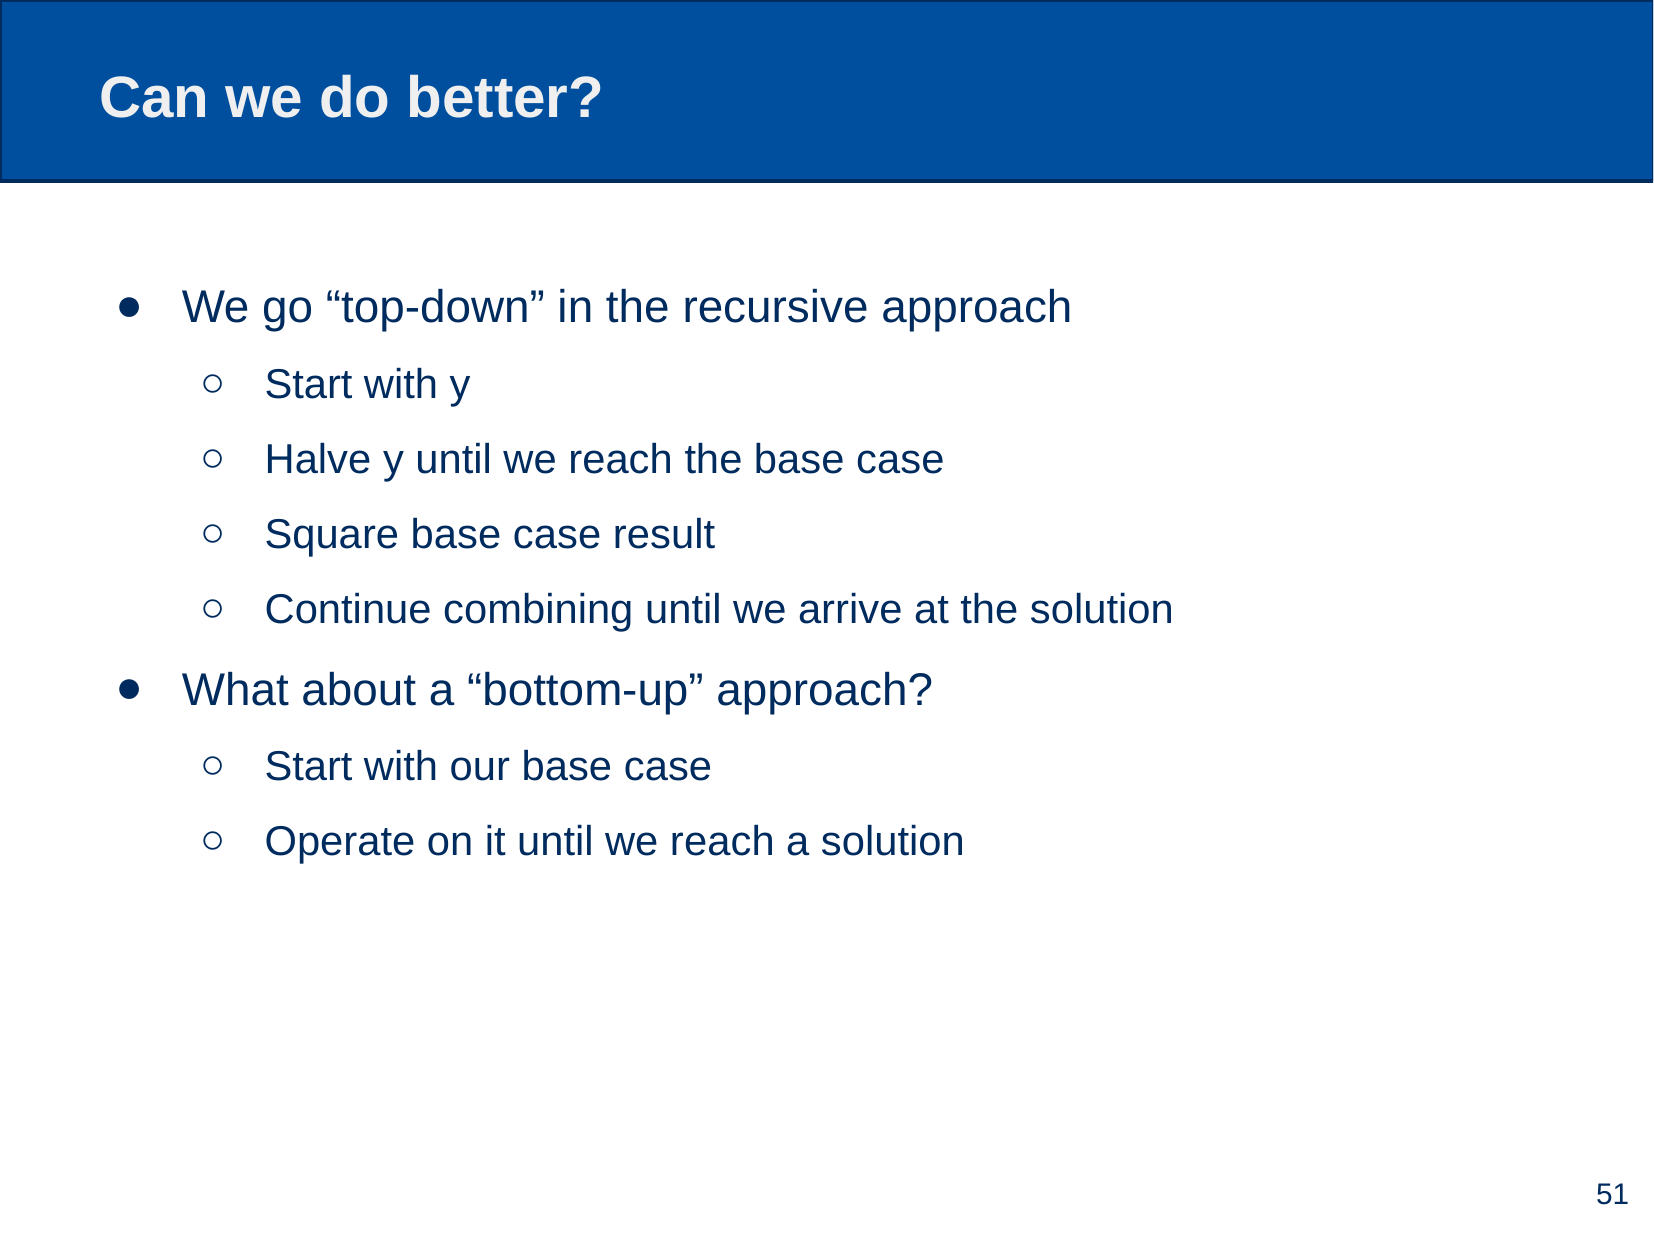

# Can we do better?
We go “top-down” in the recursive approach
Start with y
Halve y until we reach the base case
Square base case result
Continue combining until we arrive at the solution
What about a “bottom-up” approach?
Start with our base case
Operate on it until we reach a solution
51